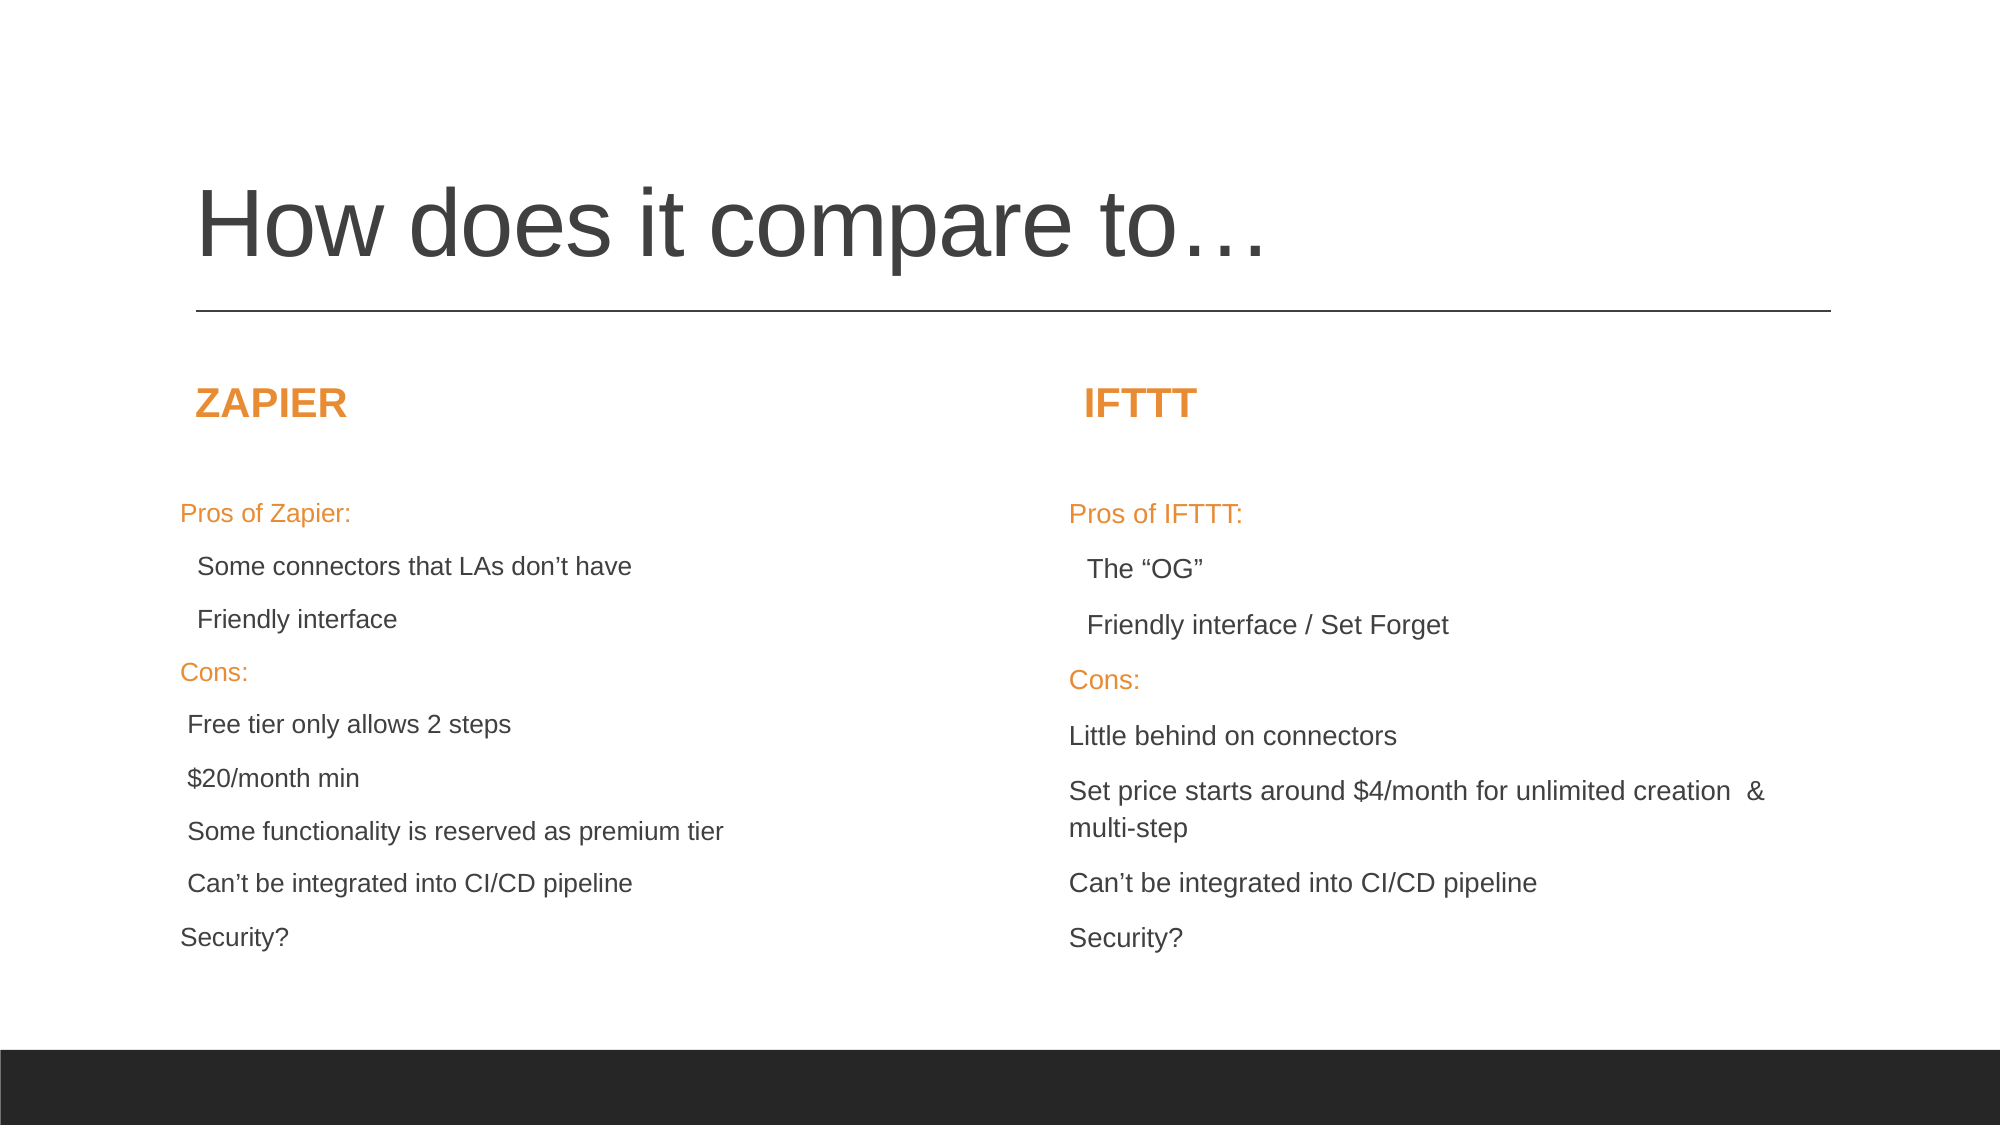

# How does it compare to…
Zapier
IFTTT
Pros of IFTTT:
The “OG”
Friendly interface / Set Forget
Cons:
Little behind on connectors
Set price starts around $4/month for unlimited creation  & multi-step
Can’t be integrated into CI/CD pipeline
Security?
Pros of Zapier:
Some connectors that LAs don’t have
Friendly interface
Cons:
 Free tier only allows 2 steps
 $20/month min
 Some functionality is reserved as premium tier
 Can’t be integrated into CI/CD pipeline
Security?